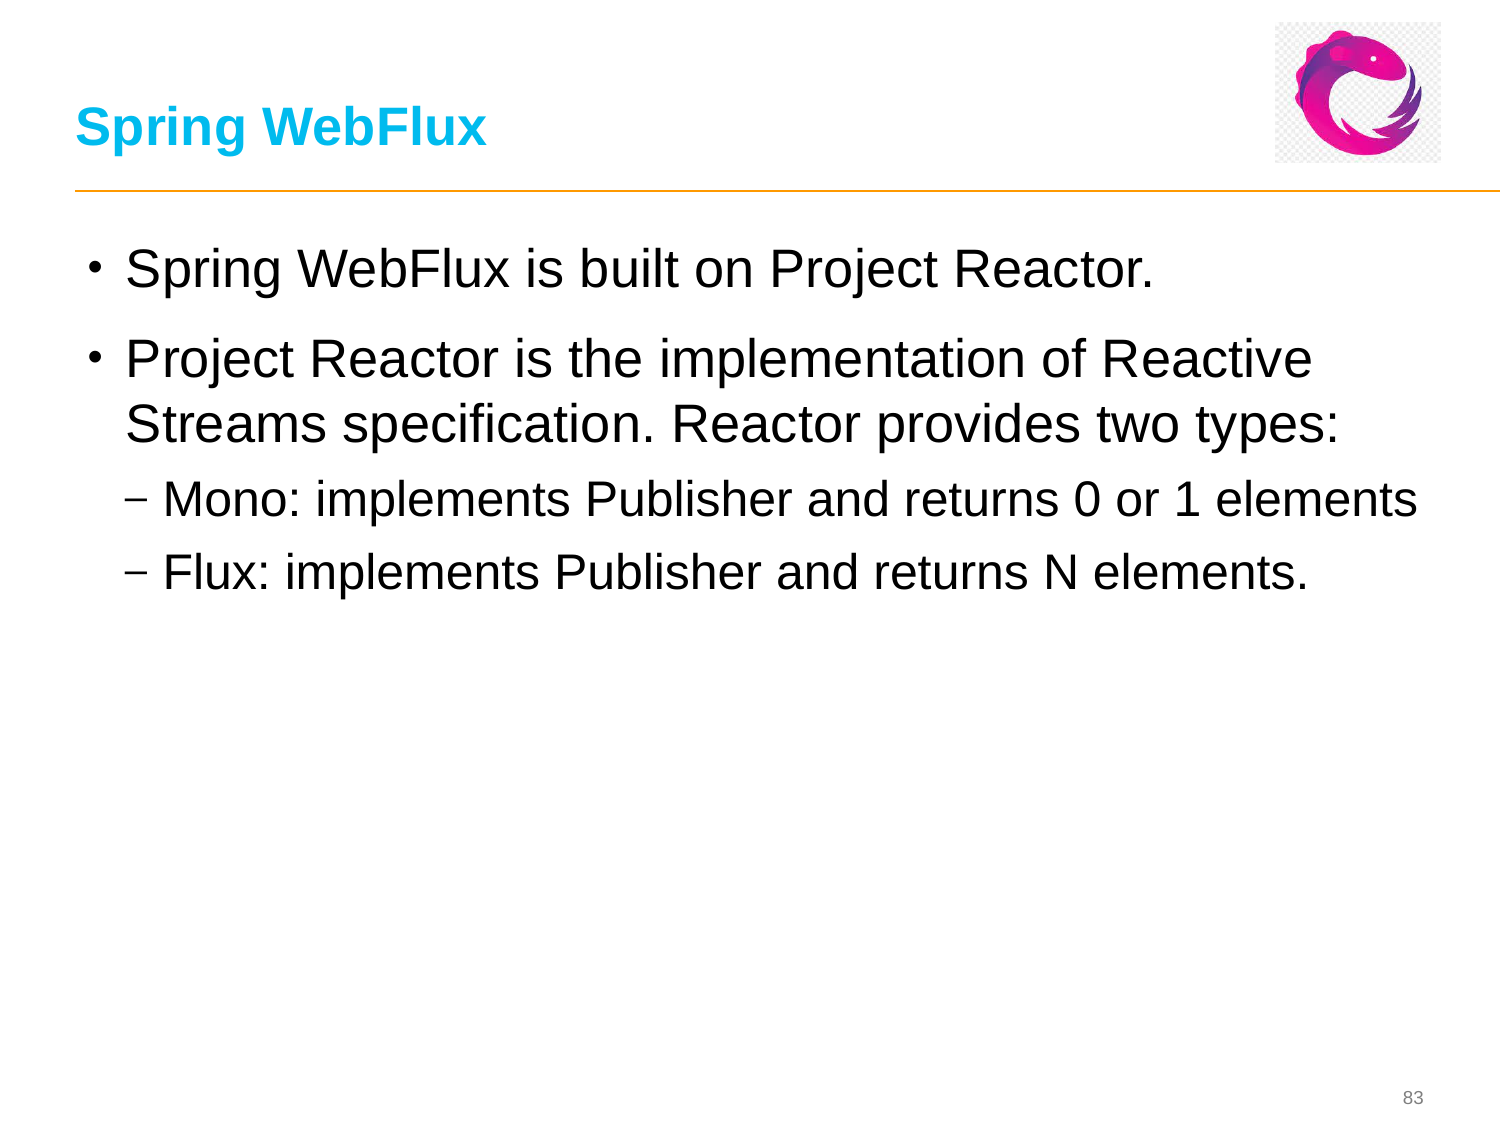

# Spring WebFlux
Spring WebFlux is built on Project Reactor.
Project Reactor is the implementation of Reactive Streams specification. Reactor provides two types:
Mono: implements Publisher and returns 0 or 1 elements
Flux: implements Publisher and returns N elements.